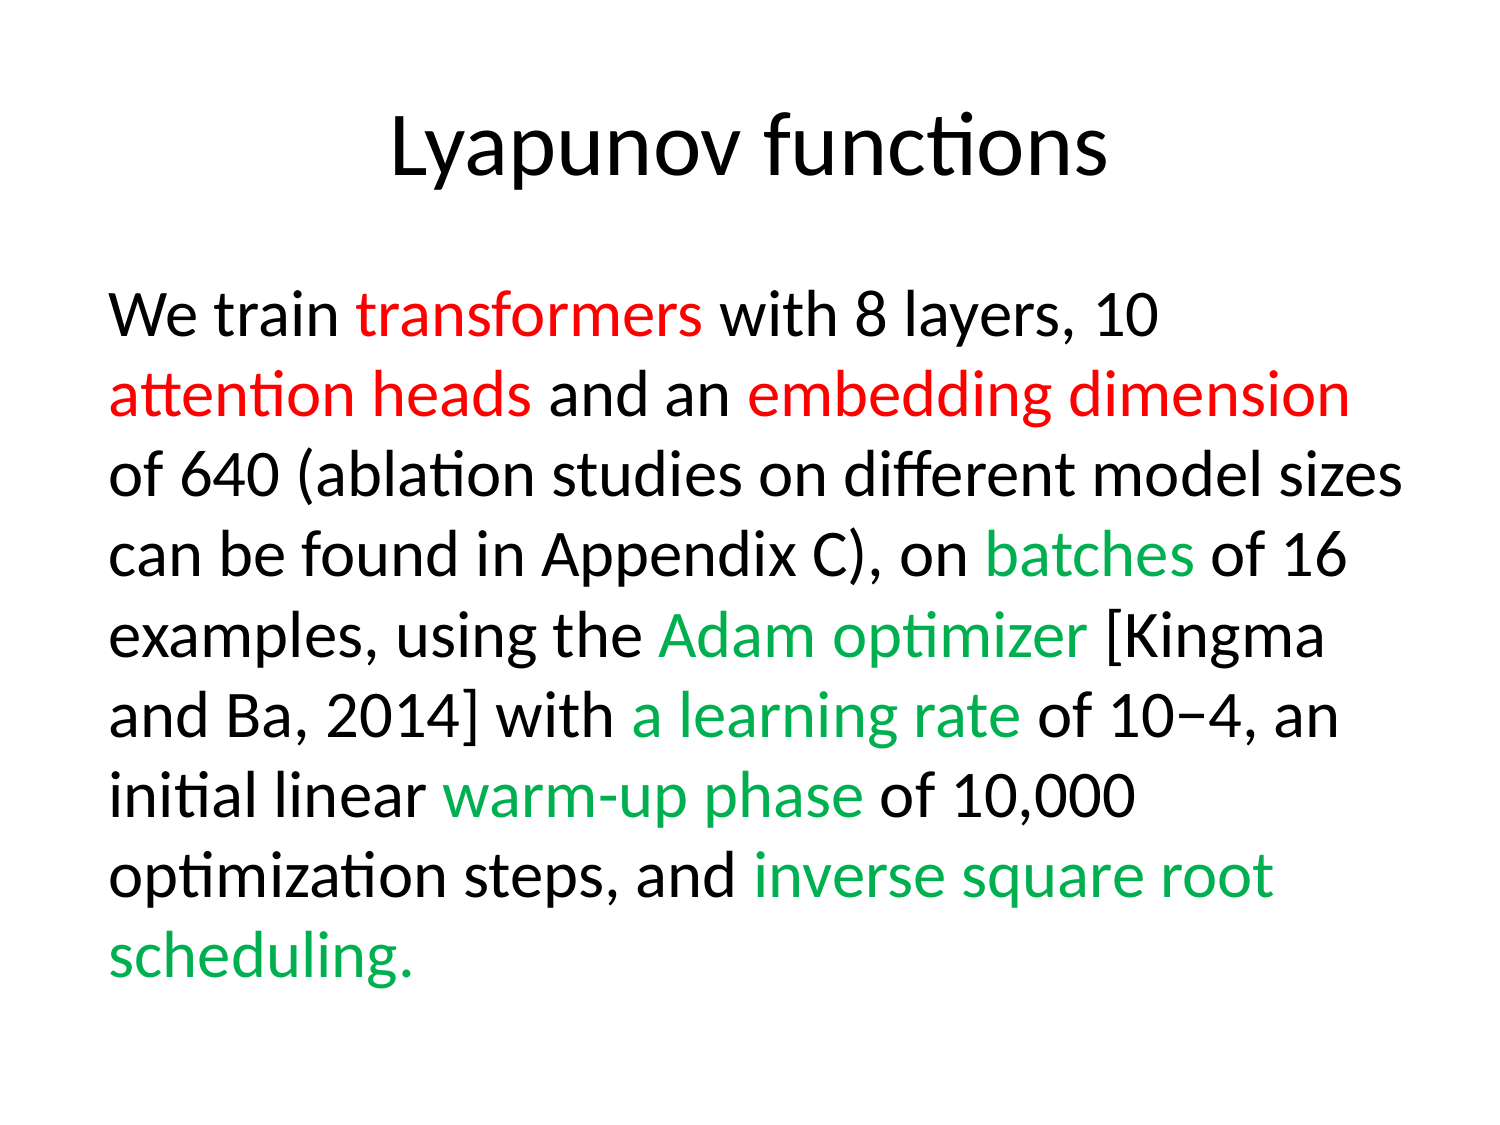

# Lyapunov functions
We train transformers with 8 layers, 10 attention heads and an embedding dimension of 640 (ablation studies on different model sizes can be found in Appendix C), on batches of 16 examples, using the Adam optimizer [Kingma and Ba, 2014] with a learning rate of 10−4, an initial linear warm-up phase of 10,000 optimization steps, and inverse square root scheduling.